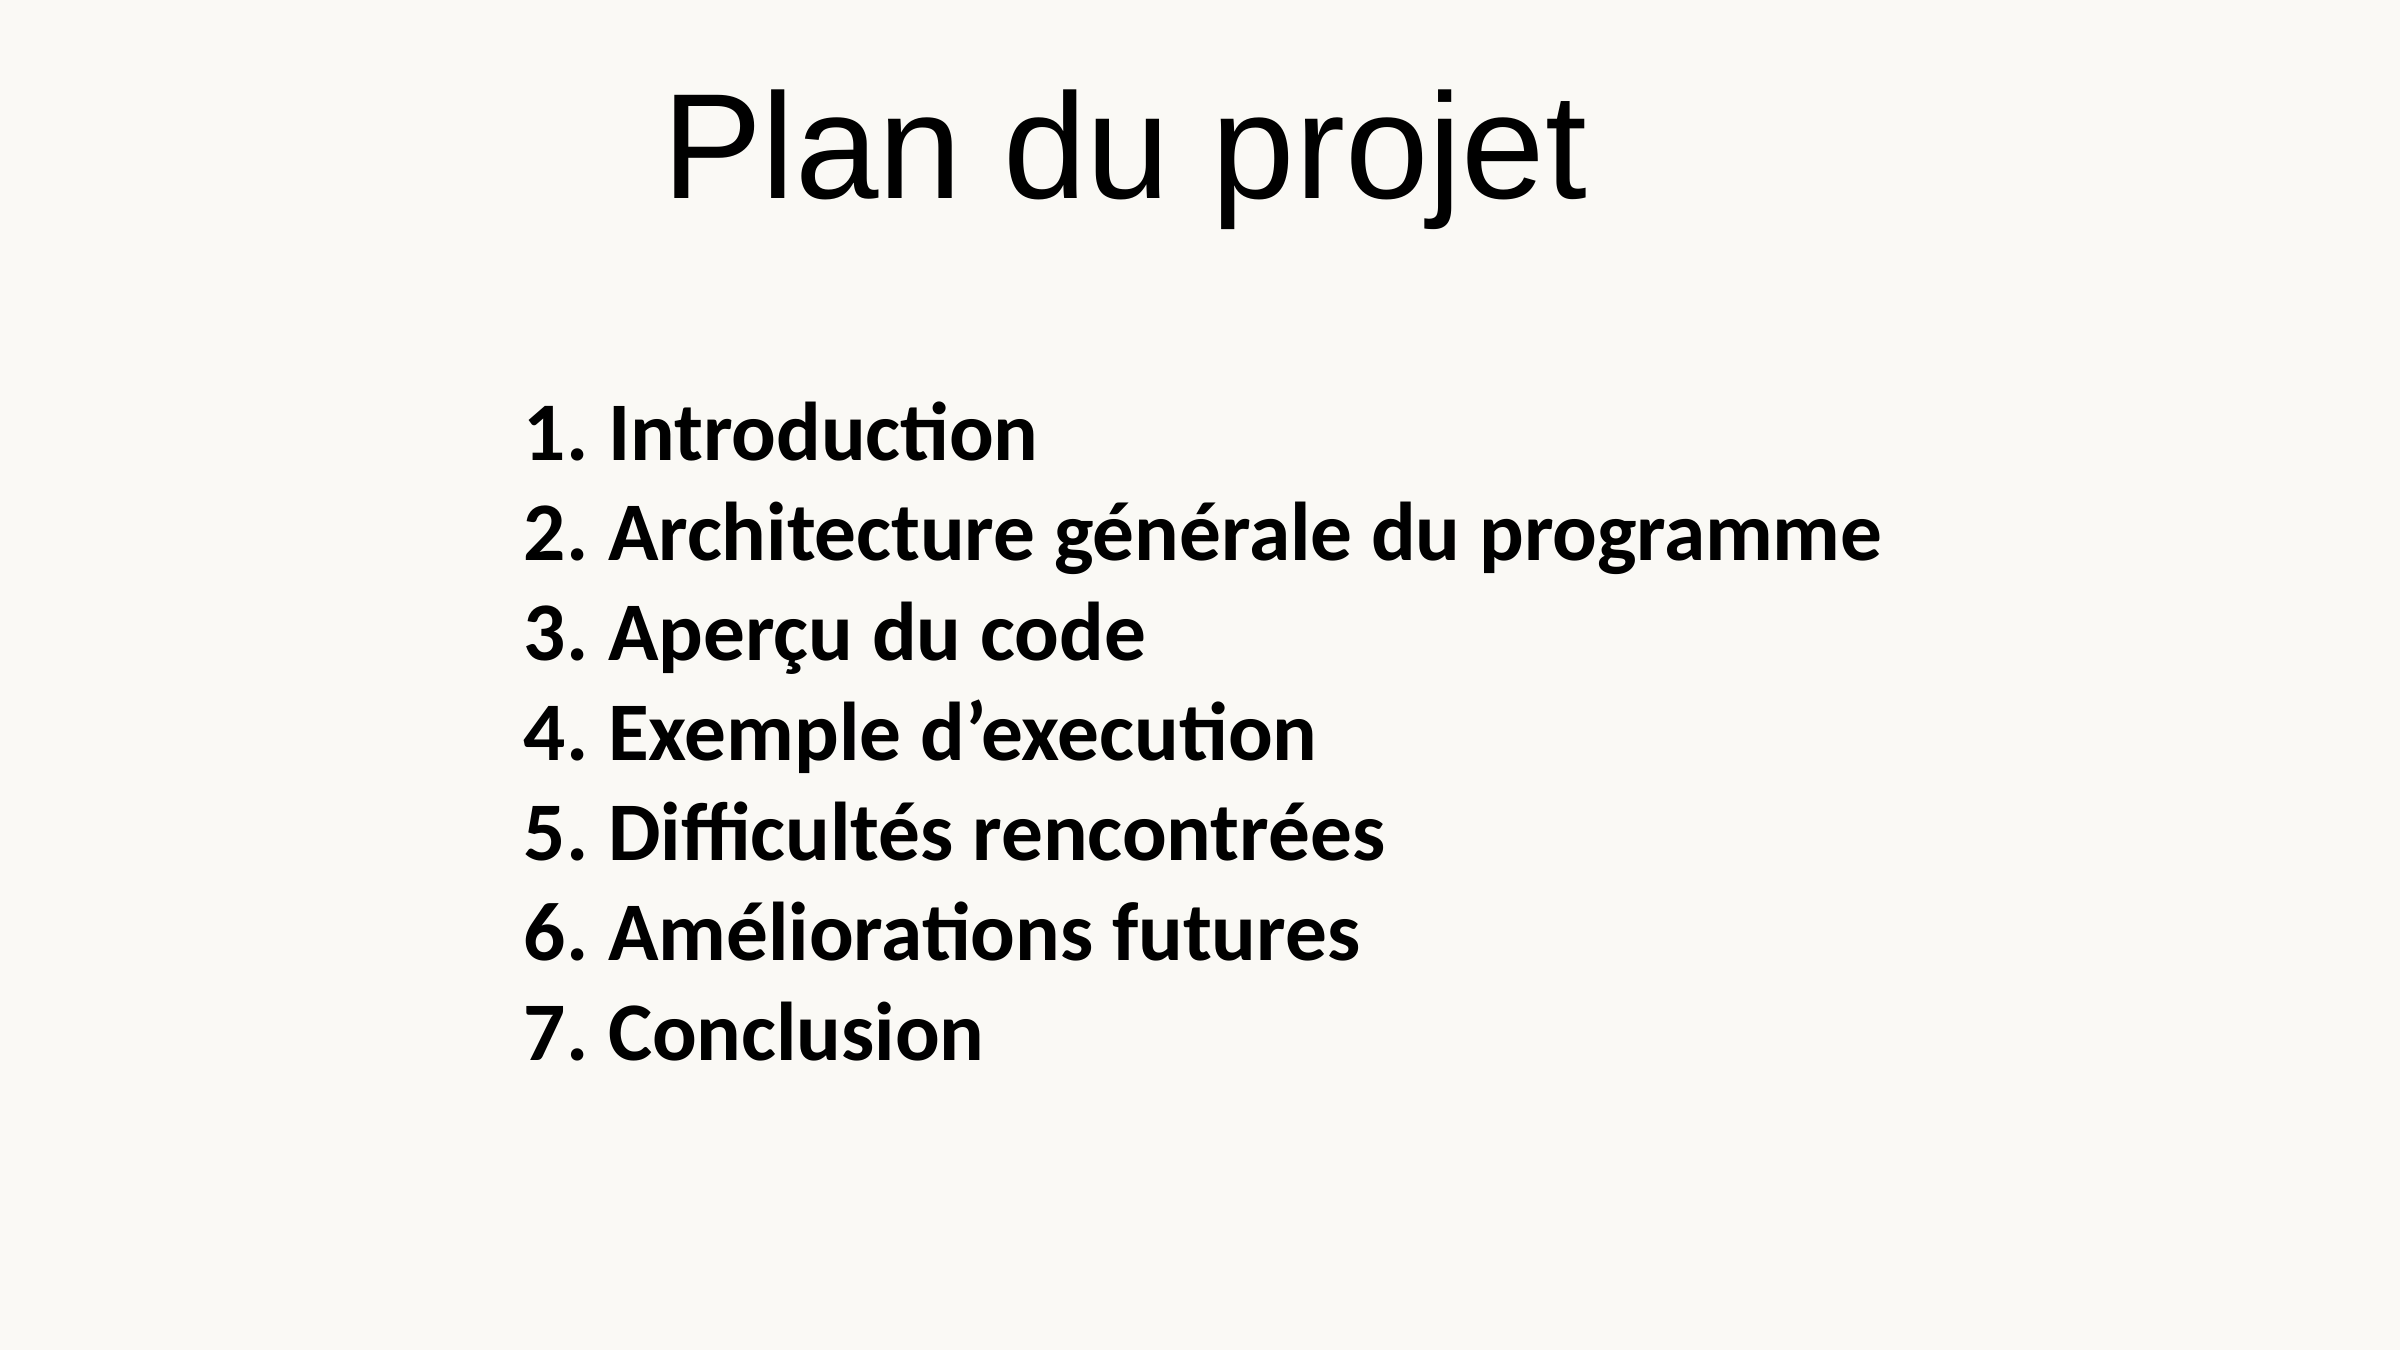

Plan du projet
Introduction
Architecture générale du programme
Aperçu du code
Exemple d’execution
Difficultés rencontrées
Améliorations futures
Conclusion